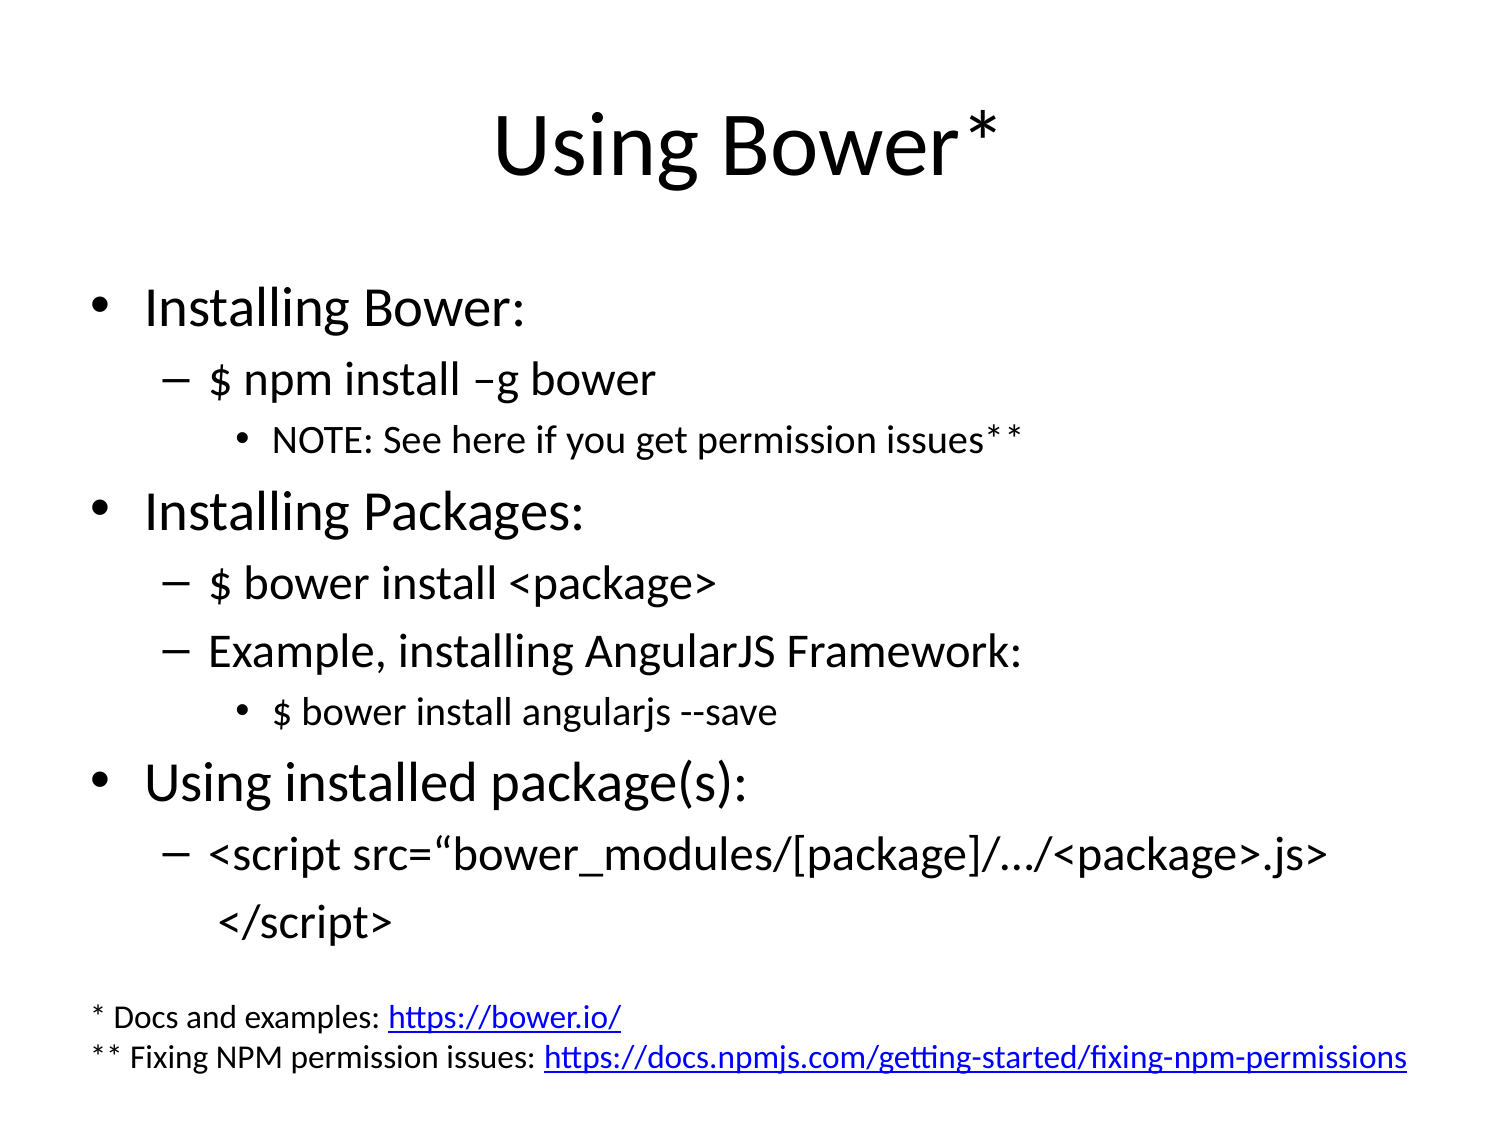

# Using Bower*
Installing Bower:
$ npm install –g bower
NOTE: See here if you get permission issues**
Installing Packages:
$ bower install <package>
Example, installing AngularJS Framework:
$ bower install angularjs --save
Using installed package(s):
<script src=“bower_modules/[package]/…/<package>.js>
     </script>
* Docs and examples: https://bower.io/
** Fixing NPM permission issues: https://docs.npmjs.com/getting-started/fixing-npm-permissions